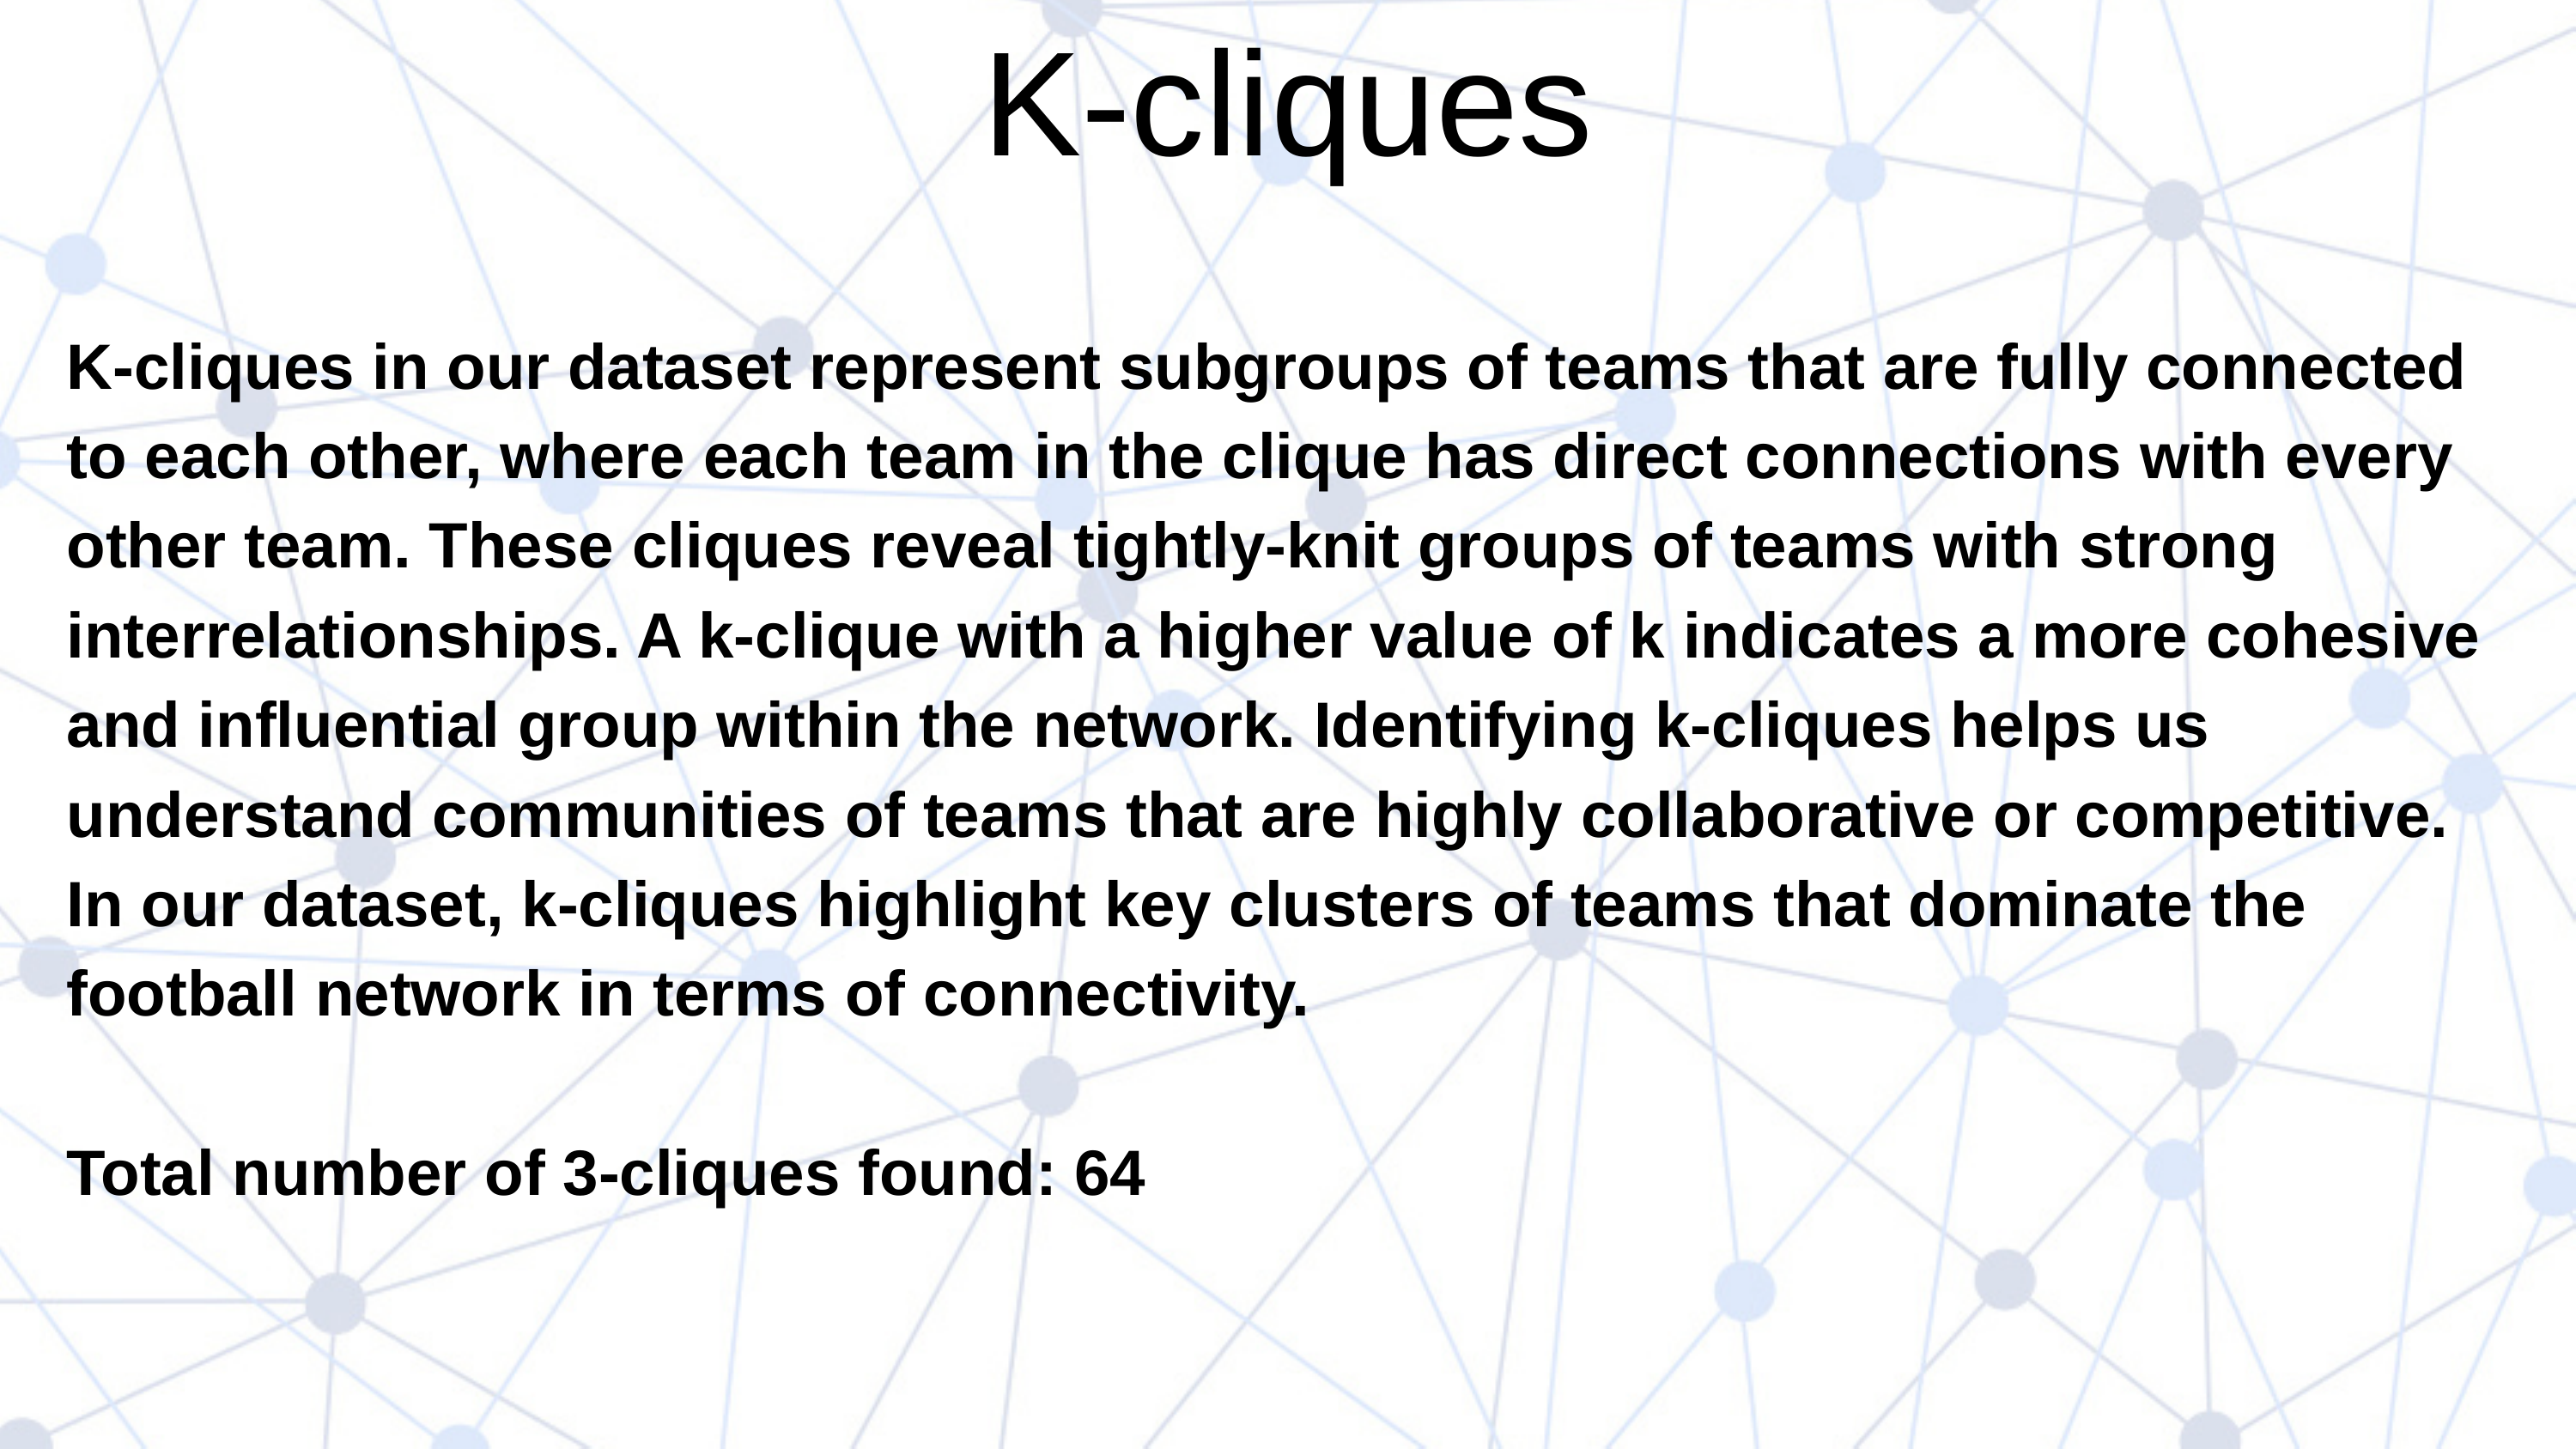

K-cliques
K-cliques in our dataset represent subgroups of teams that are fully connected to each other, where each team in the clique has direct connections with every other team. These cliques reveal tightly-knit groups of teams with strong interrelationships. A k-clique with a higher value of k indicates a more cohesive and influential group within the network. Identifying k-cliques helps us understand communities of teams that are highly collaborative or competitive. In our dataset, k-cliques highlight key clusters of teams that dominate the football network in terms of connectivity.

Total number of 3-cliques found: 64